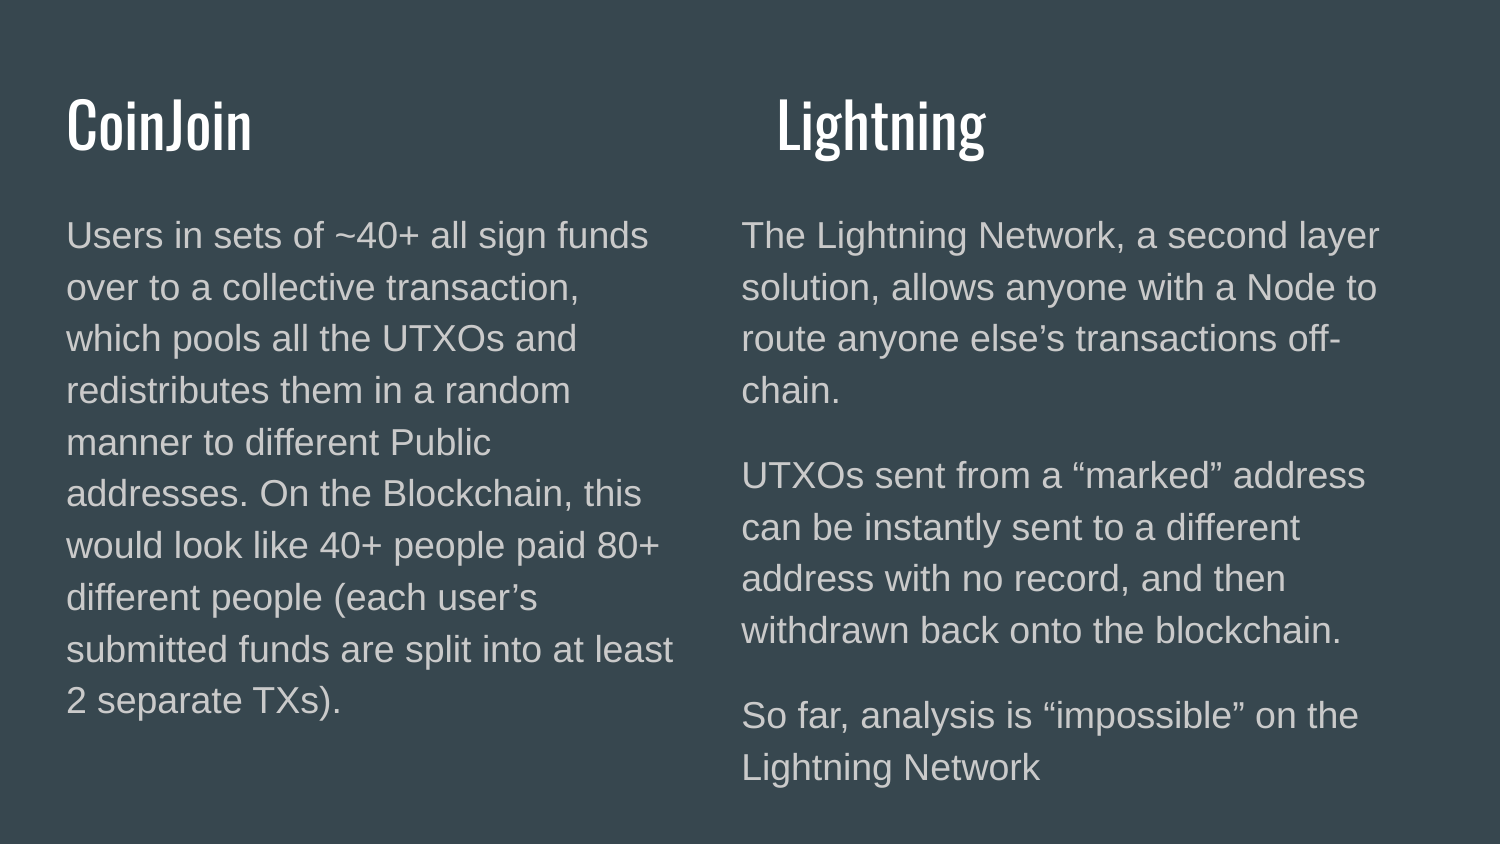

# CoinJoin
Lightning
Users in sets of ~40+ all sign funds over to a collective transaction, which pools all the UTXOs and redistributes them in a random manner to different Public addresses. On the Blockchain, this would look like 40+ people paid 80+ different people (each user’s submitted funds are split into at least 2 separate TXs).
The Lightning Network, a second layer solution, allows anyone with a Node to route anyone else’s transactions off-chain.
UTXOs sent from a “marked” address can be instantly sent to a different address with no record, and then withdrawn back onto the blockchain.
So far, analysis is “impossible” on the Lightning Network